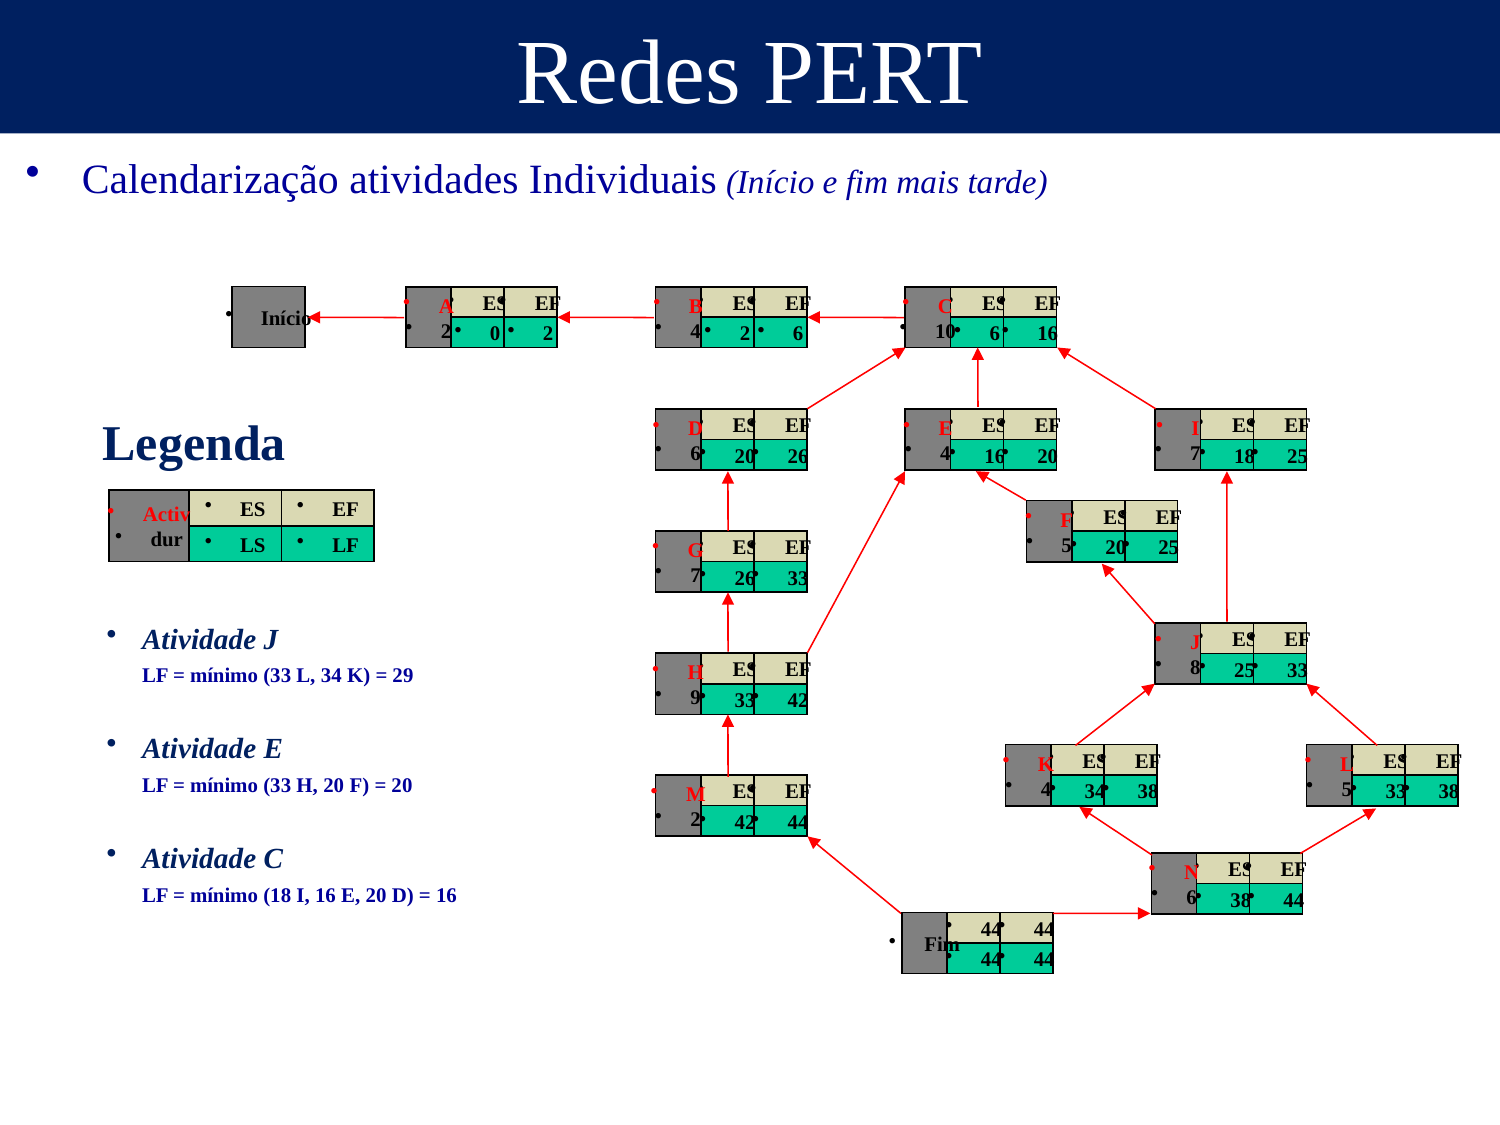

# Redes PERT
Calendarização atividades Individuais (Início e fim mais tarde)

Início
A
2
ES
EF
0
2
B
4
ES
EF
2
6
C
10
ES
EF
6
16

D
6
ES
EF
20
26
E
4
ES
EF
16
20
I
7
ES
EF
18
25

F
5
ES
EF
20
25
G
7
ES
EF
26
33

J
8
ES
EF
25
33
H
9
ES
EF
33
42

K
4
ES
EF
34
38
L
5
ES
EF
33
38
M
2
ES
EF
42
44

N
6
ES
EF
38
44
Fim
44
44
44
44

Legenda
Activ
dur
ES
EF
LS
LF
Atividade J
LF = mínimo (33 L, 34 K) = 29

Atividade E
LF = mínimo (33 H, 20 F) = 20

Atividade C
LF = mínimo (18 I, 16 E, 20 D) = 16